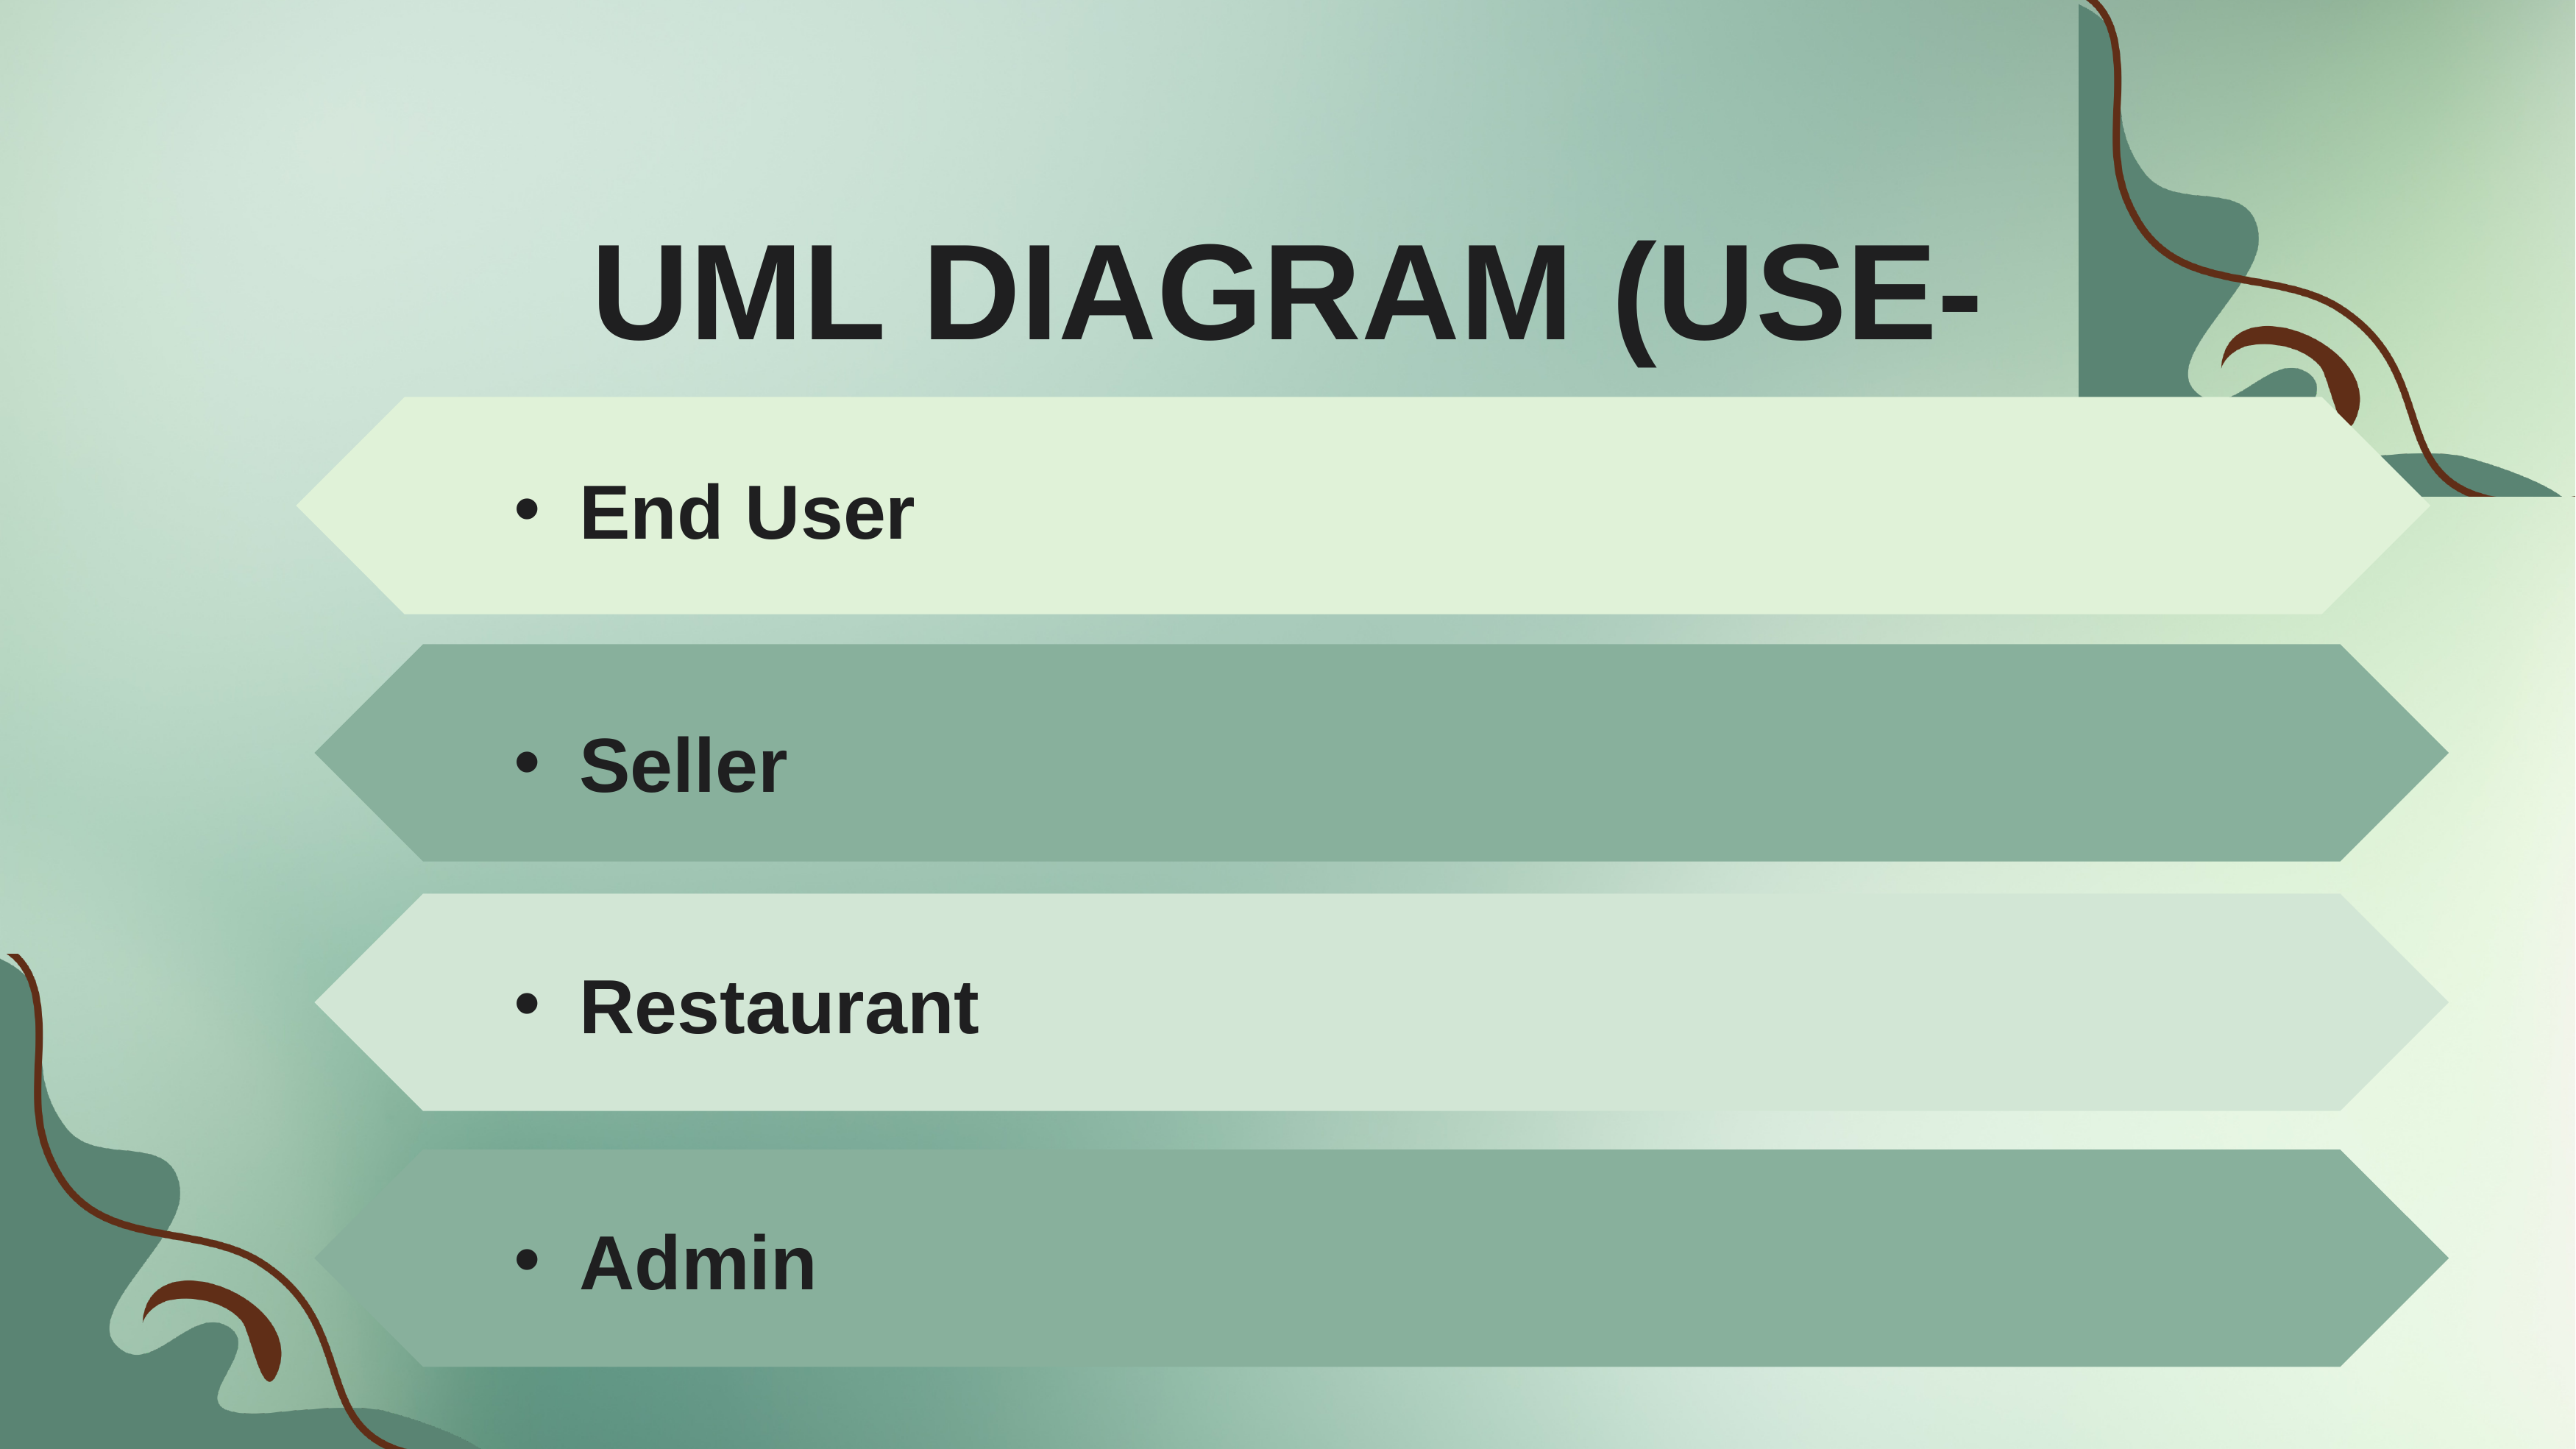

UML DIAGRAM (USE-CASE)

End User

Seller

Restaurant

Admin